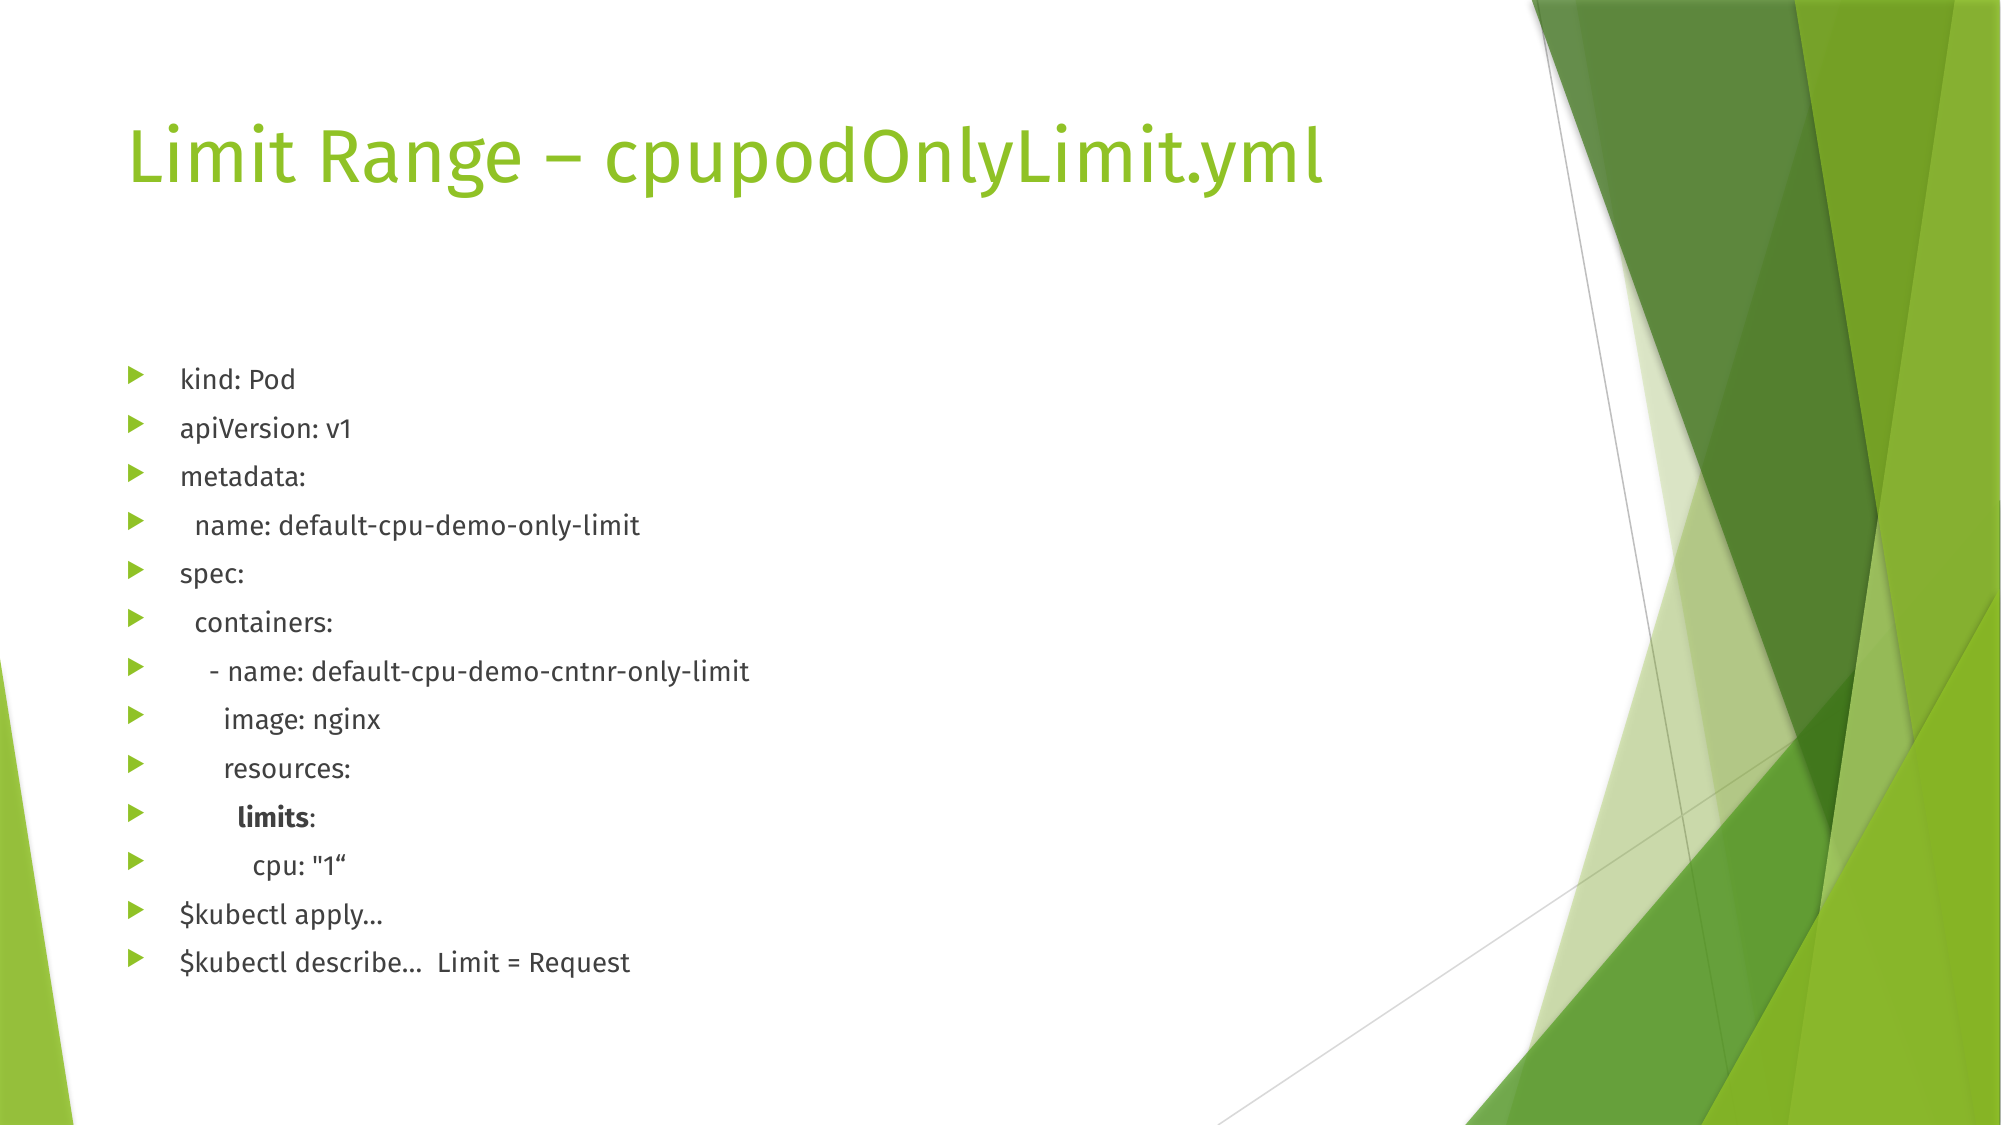

# Limit Range – cpupodOnlyLimit.yml
kind: Pod
apiVersion: v1
metadata:
  name: default-cpu-demo-only-limit
spec:
  containers:
    - name: default-cpu-demo-cntnr-only-limit
      image: nginx
      resources:
        limits:
          cpu: "1“
$kubectl apply…
$kubectl describe…  Limit = Request